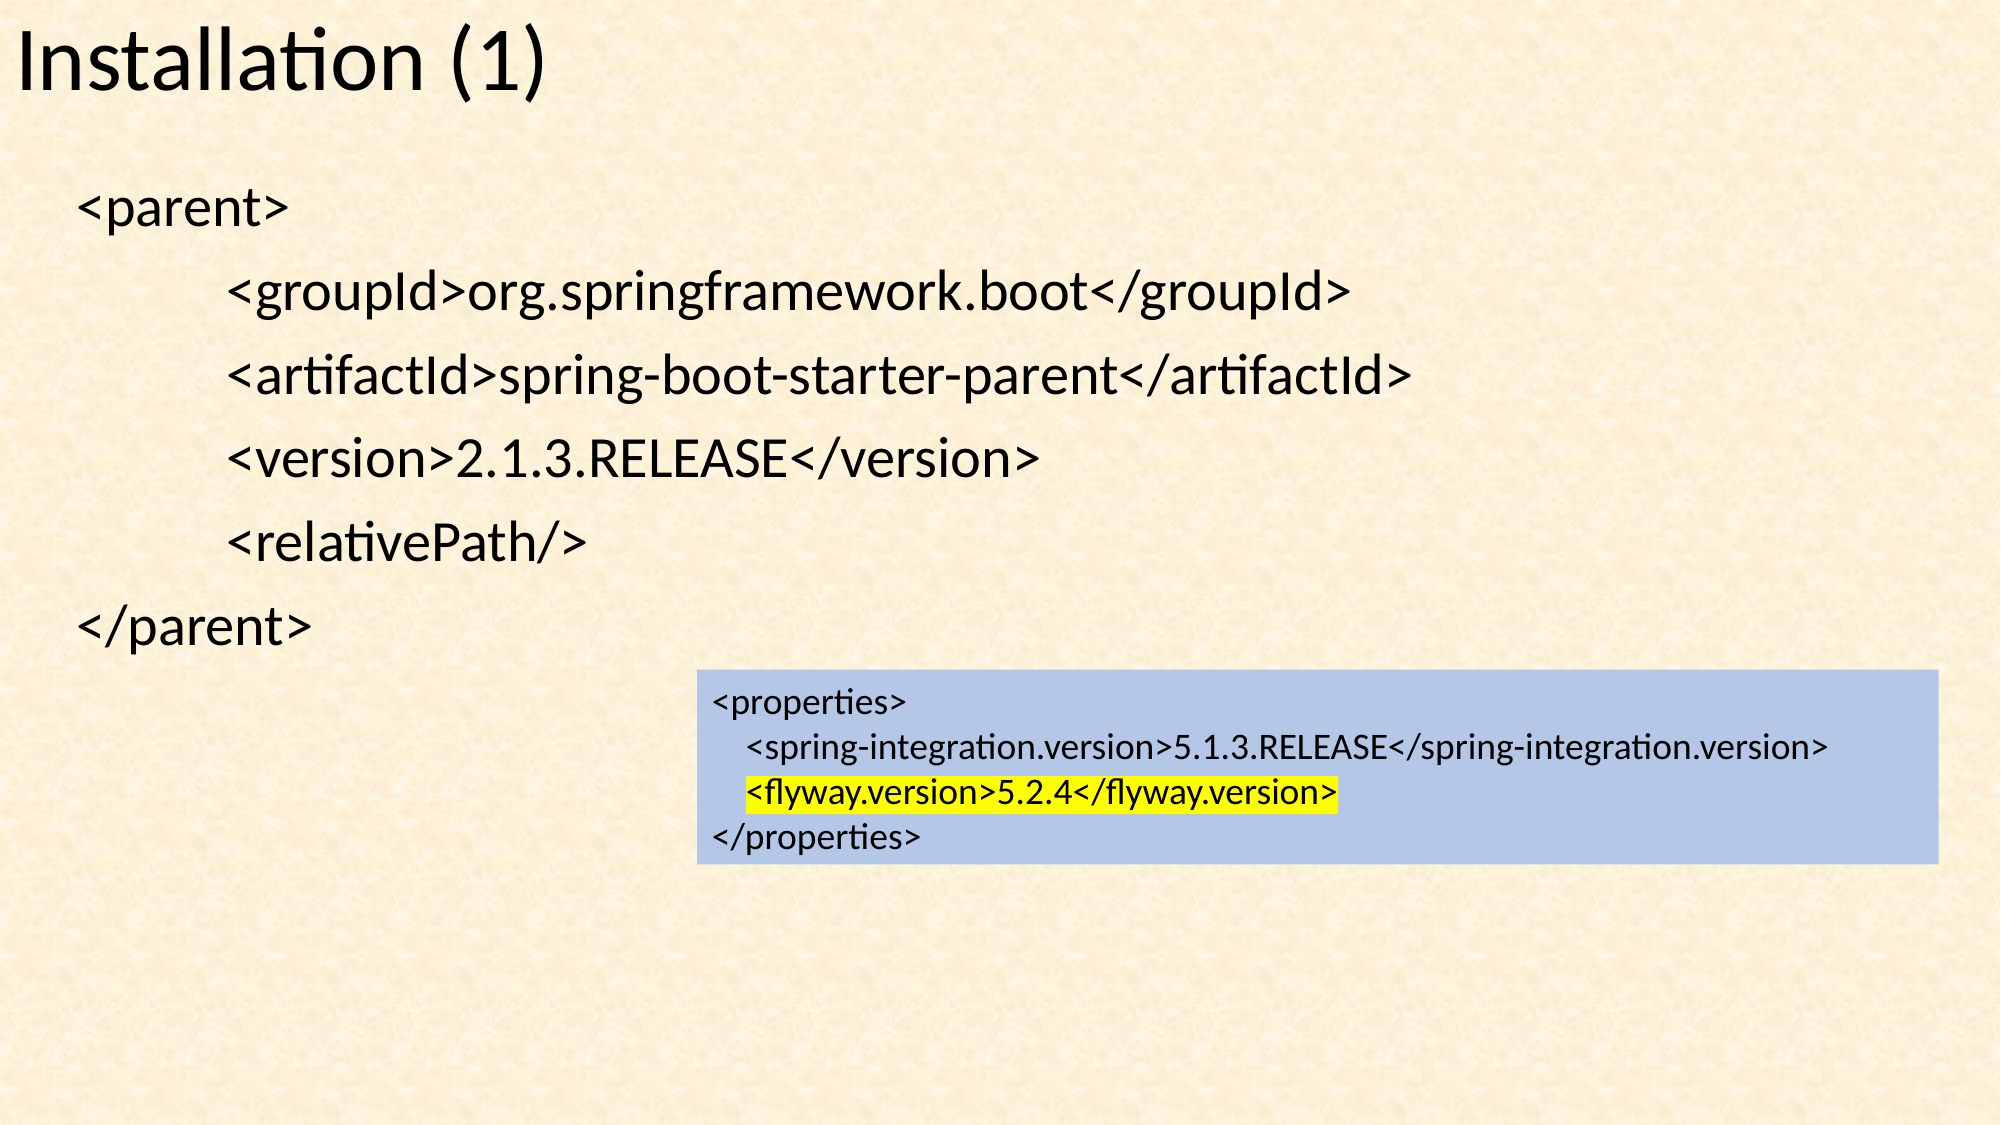

# Installation (1)
<parent>
	<groupId>org.springframework.boot</groupId>
	<artifactId>spring-boot-starter-parent</artifactId>
	<version>2.1.3.RELEASE</version>
	<relativePath/>
</parent>

<properties>
    <spring-integration.version>5.1.3.RELEASE</spring-integration.version>
    <flyway.version>5.2.4</flyway.version>
</properties>